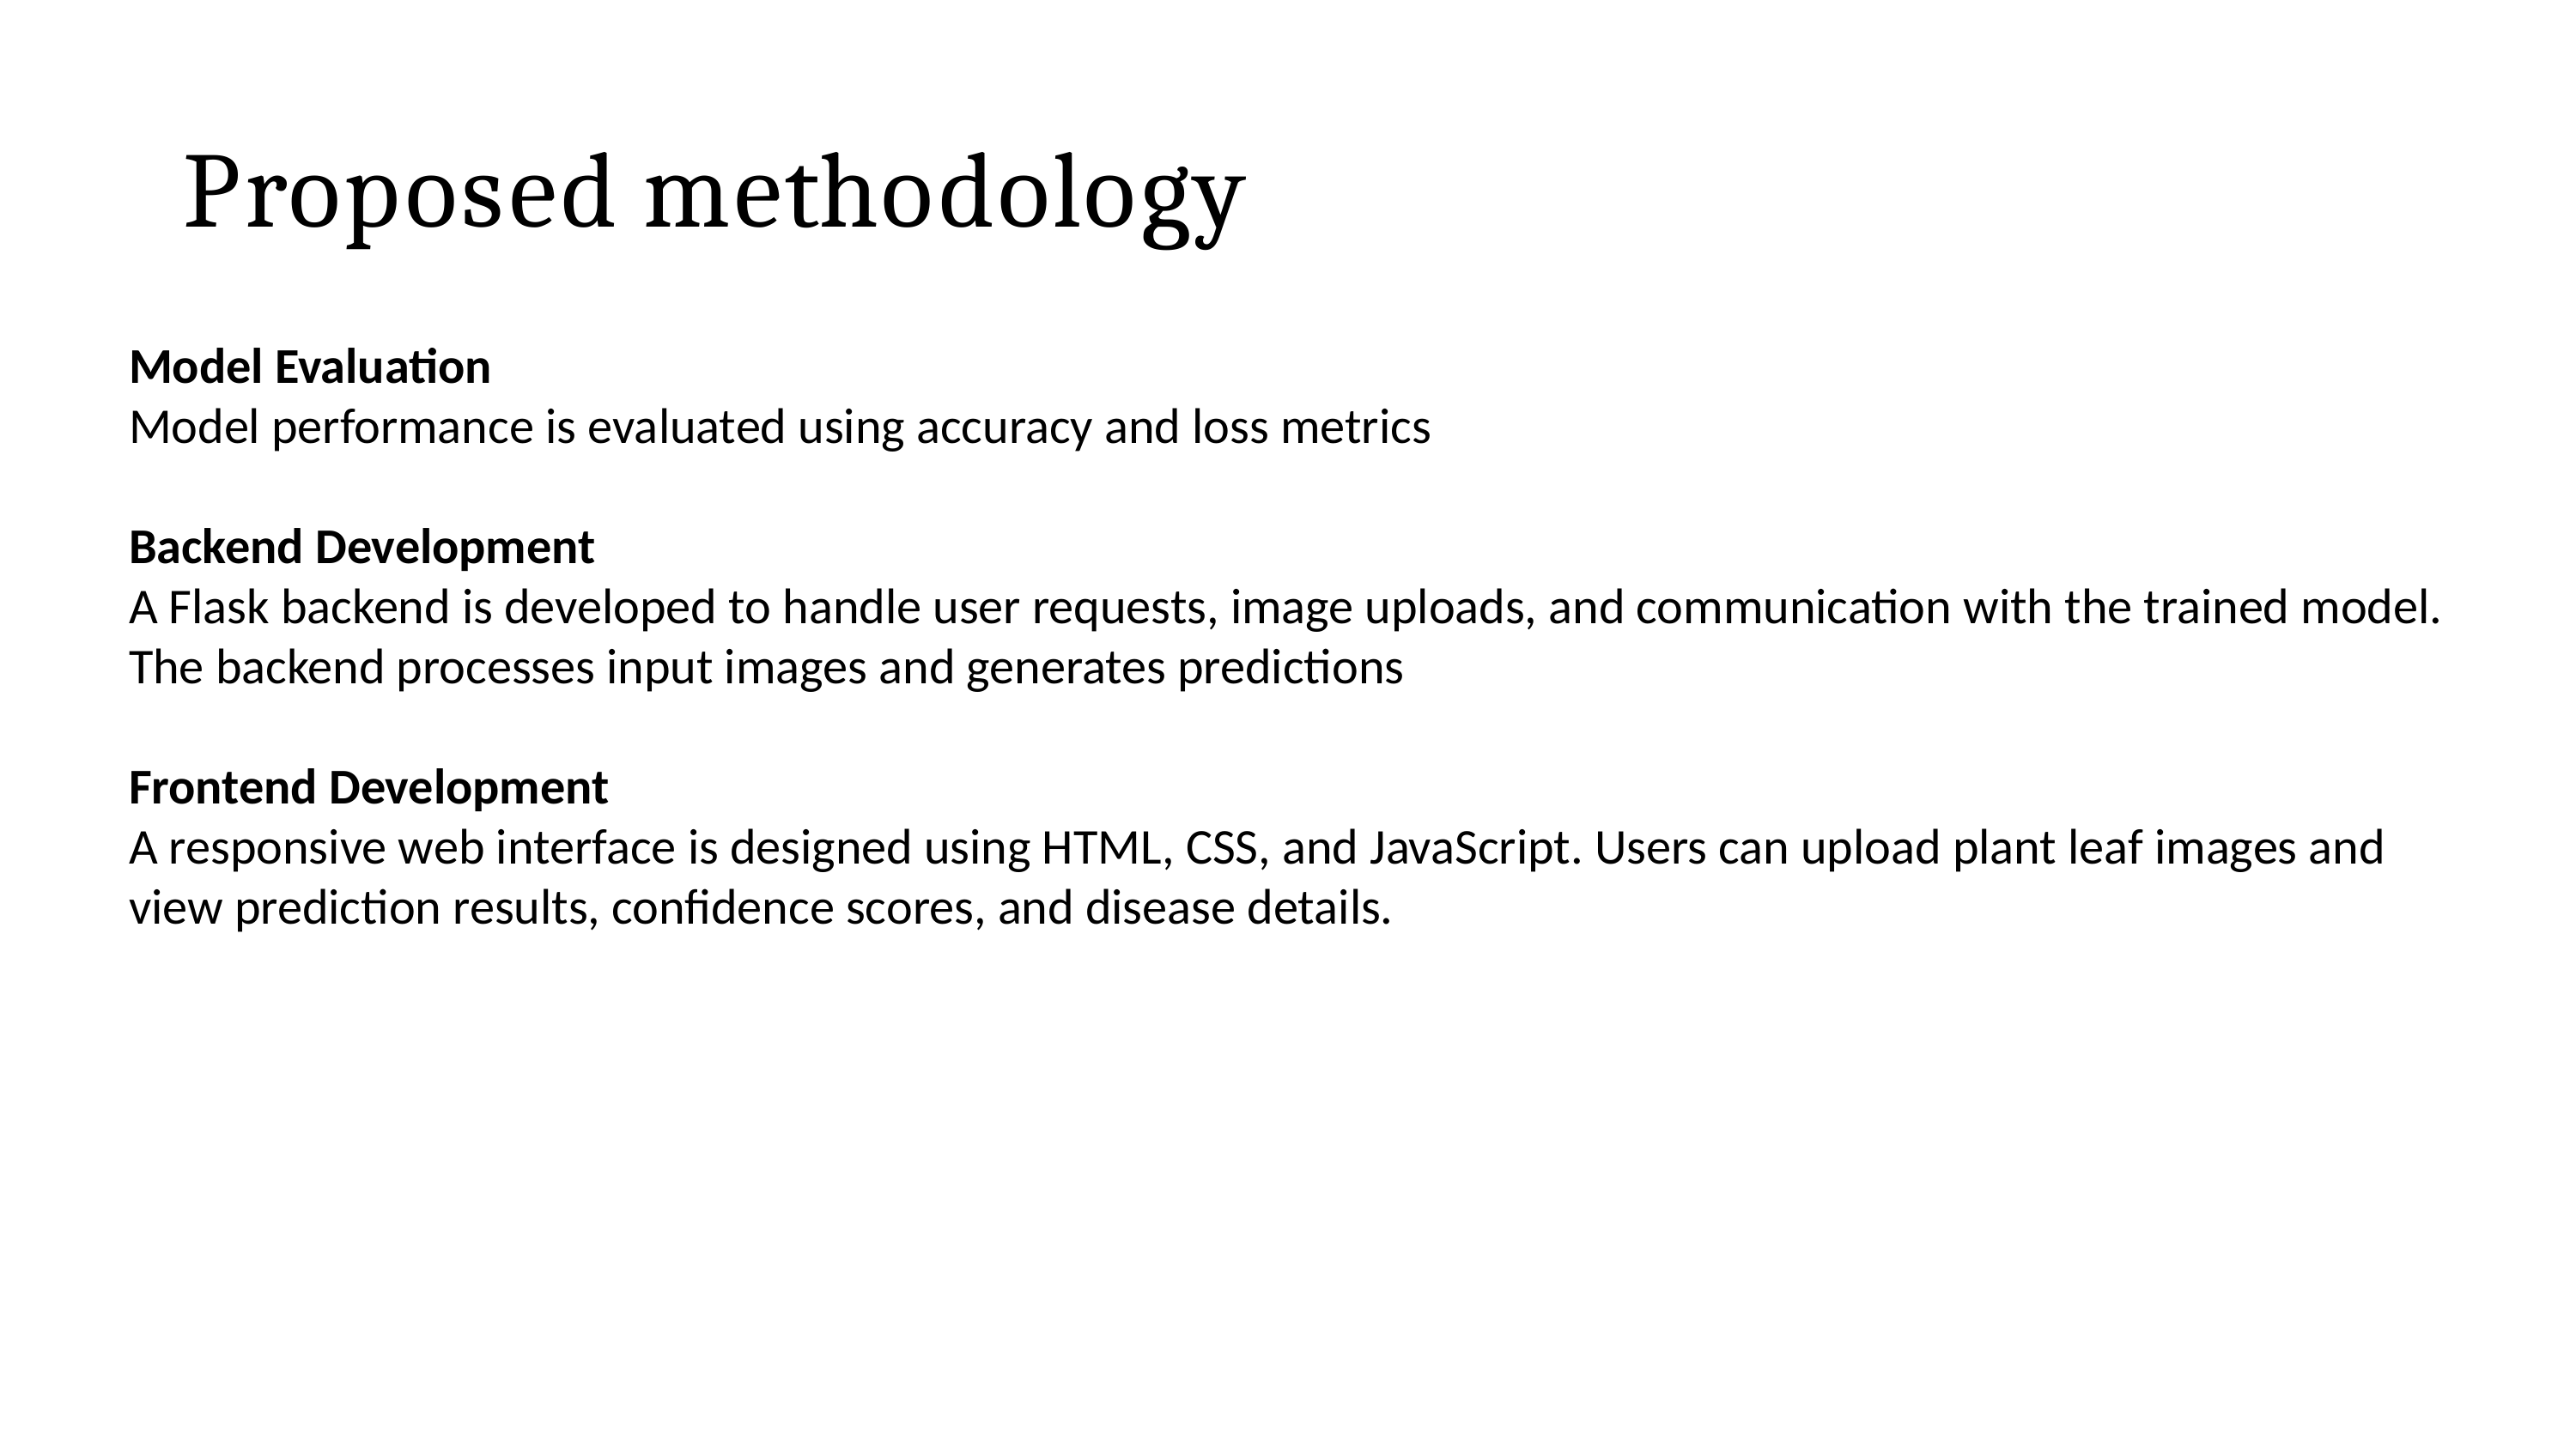

# Proposed methodology
Model Evaluation
Model performance is evaluated using accuracy and loss metrics

Backend Development
A Flask backend is developed to handle user requests, image uploads, and communication with the trained model. The backend processes input images and generates predictions

Frontend Development
A responsive web interface is designed using HTML, CSS, and JavaScript. Users can upload plant leaf images and view prediction results, confidence scores, and disease details.